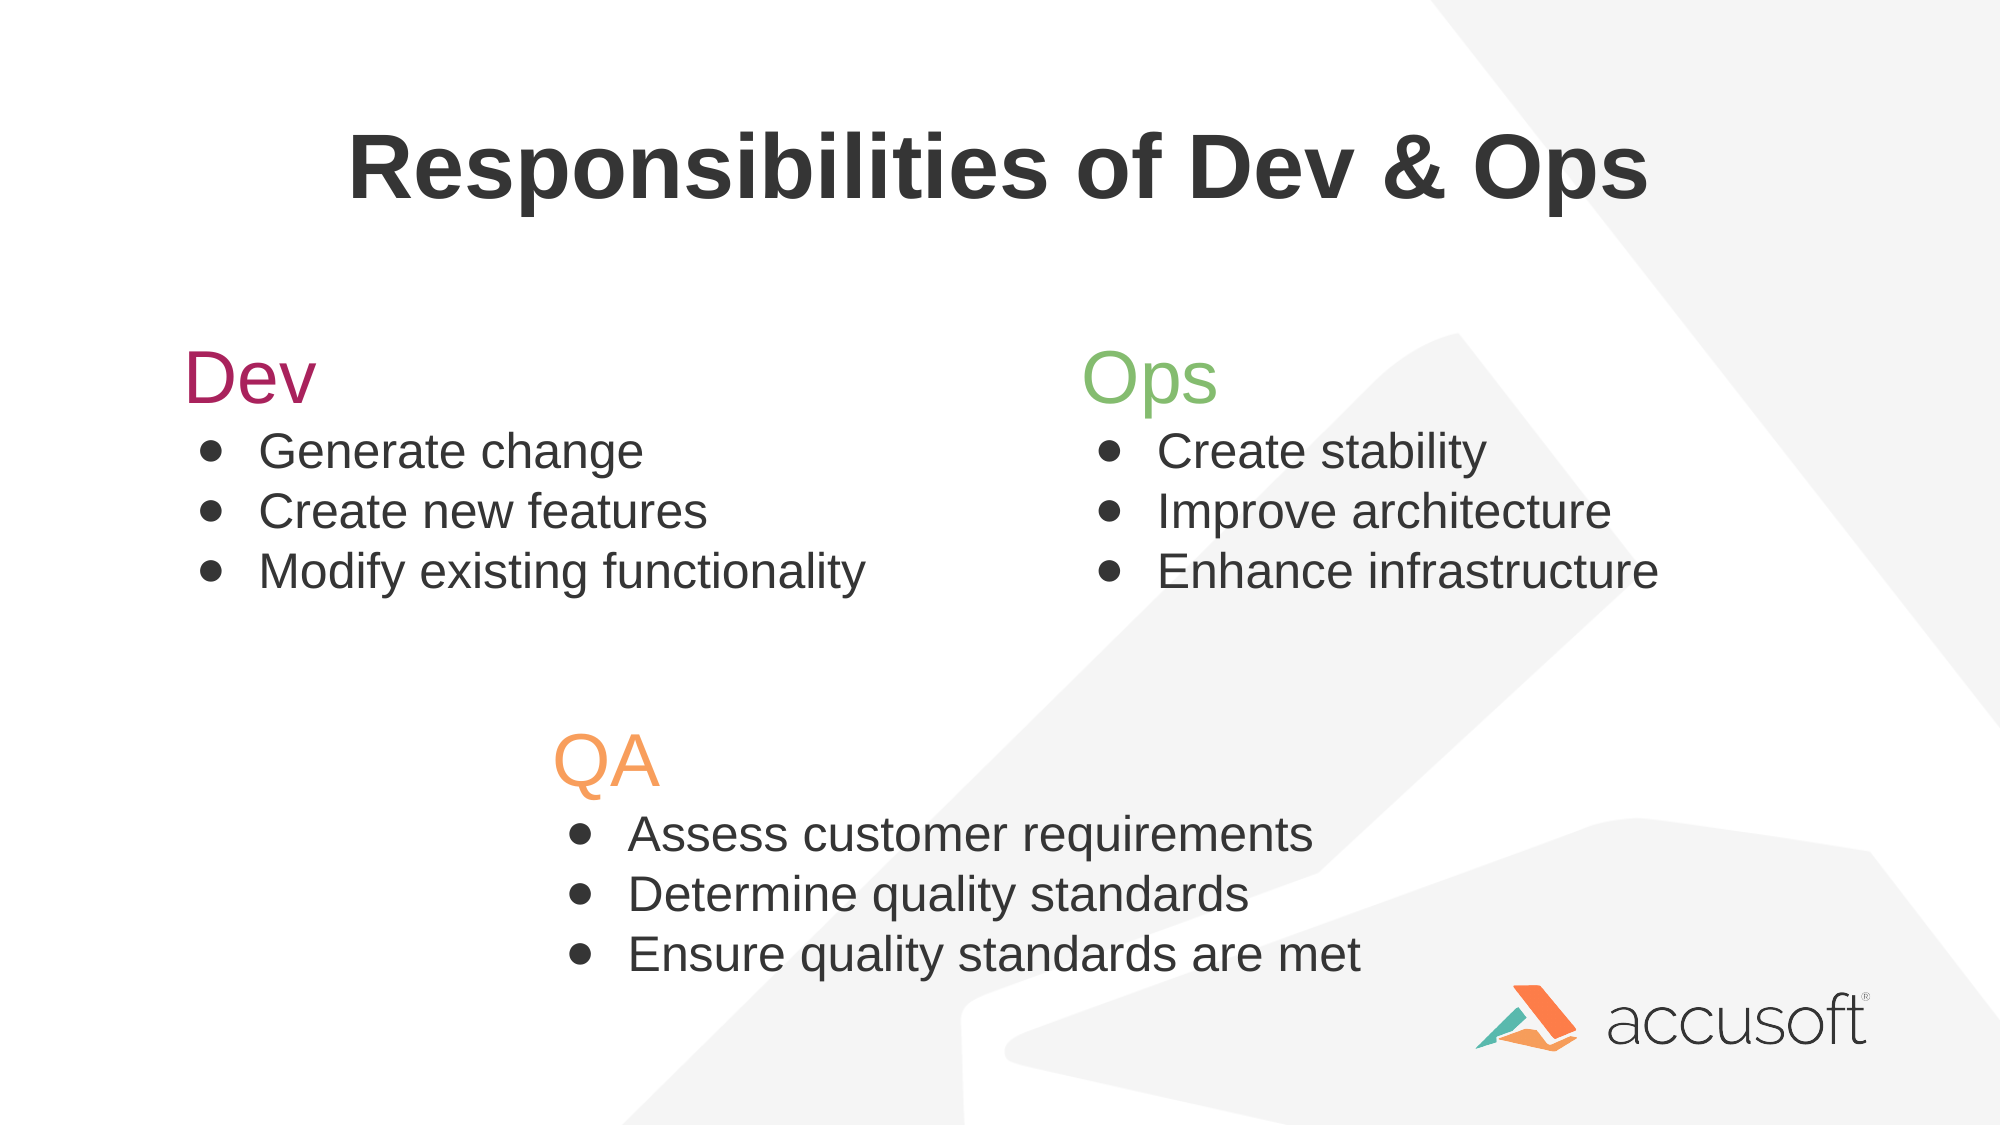

# Responsibilities of Dev & Ops
Dev
Generate change
Create new features
Modify existing functionality
Ops
Create stability
Improve architecture
Enhance infrastructure
QA
Assess customer requirements
Determine quality standards
Ensure quality standards are met